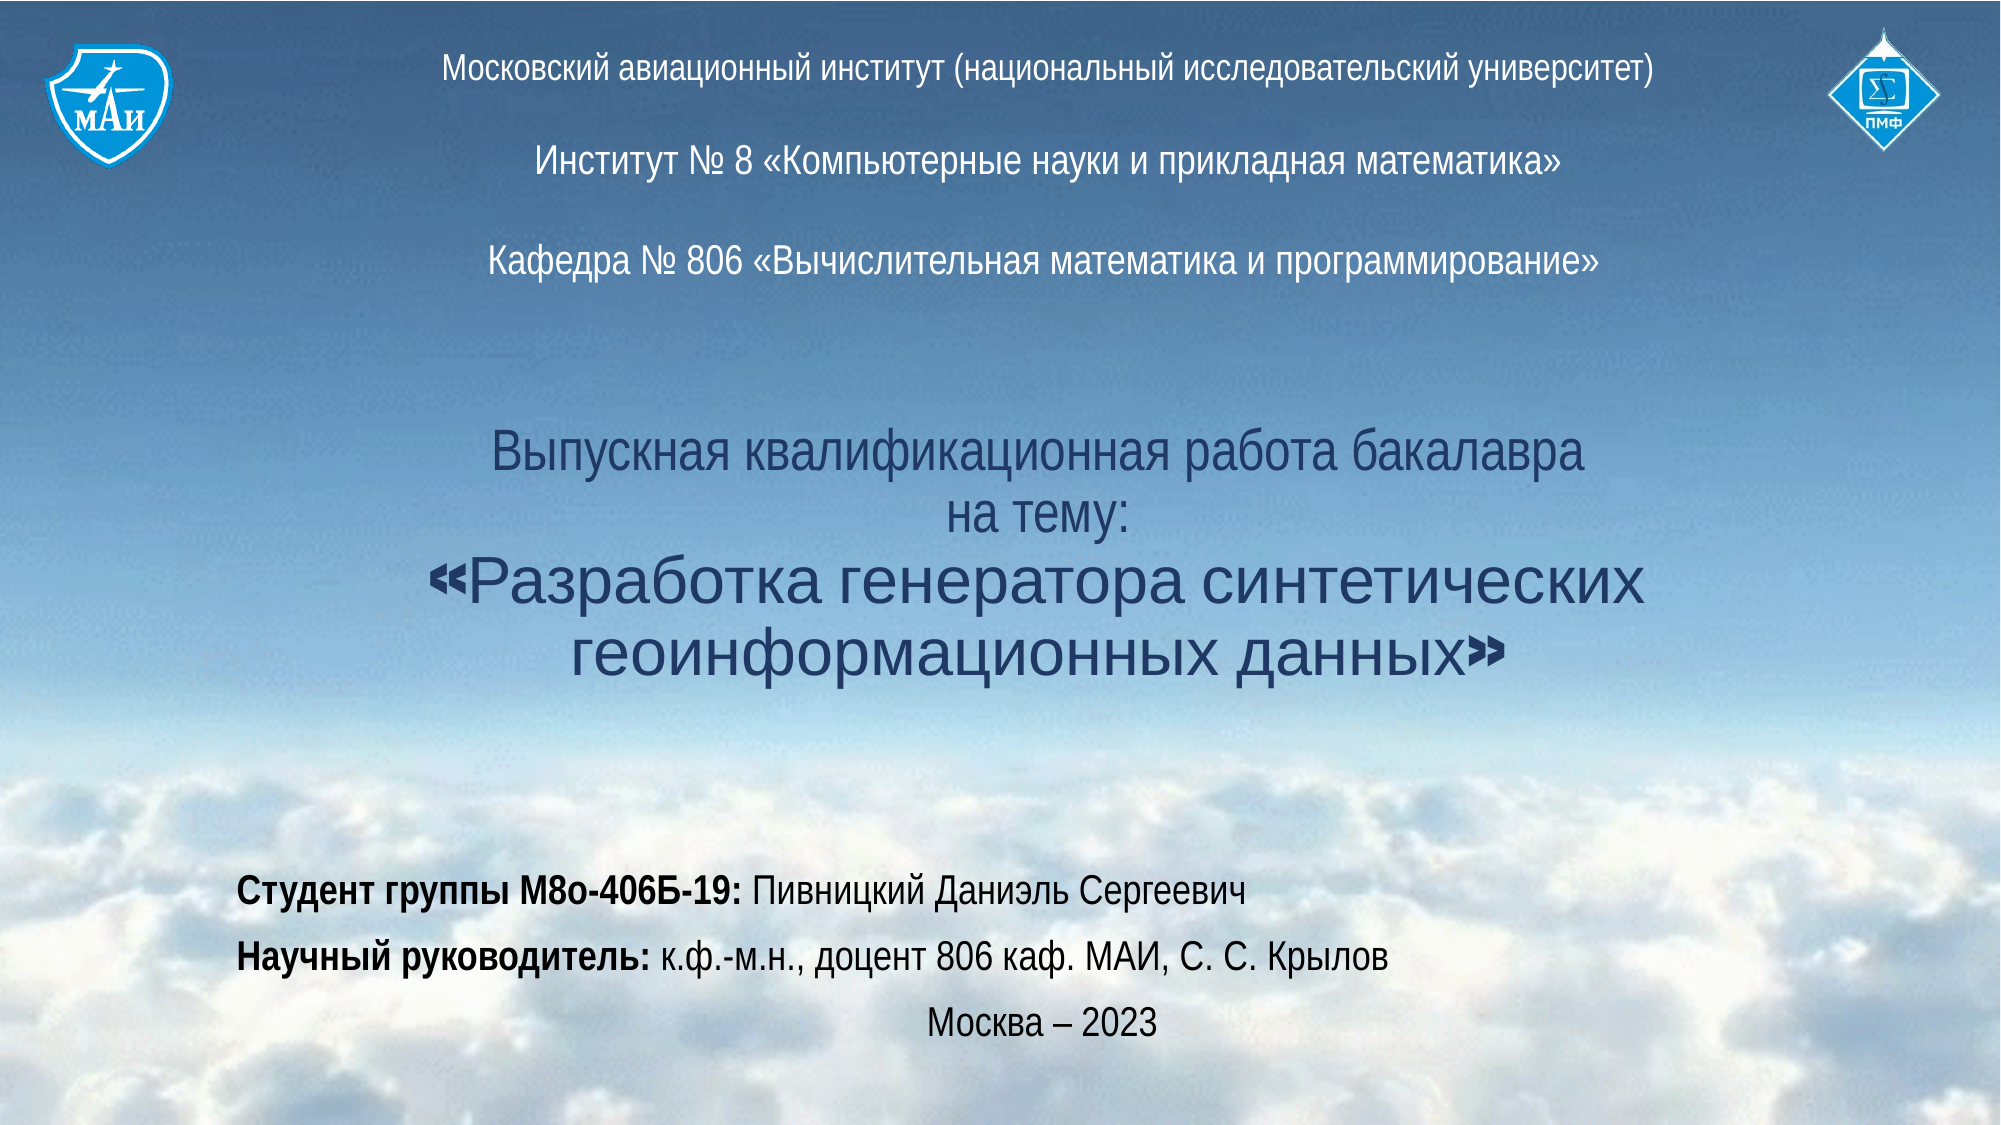

Московский авиационный институт (национальный исследовательский университет)

Институт № 8 «Компьютерные науки и прикладная математика»

Кафедра № 806 «Вычислительная математика и программирование»
# Выпускная квалификационная работа бакалавра на тему: «Разработка генератора синтетических геоинформационных данных»
Студент группы М8о-406Б-19: Пивницкий Даниэль Сергеевич
Научный руководитель: к.ф.-м.н., доцент 806 каф. МАИ, С. С. Крылов
Москва – 2023